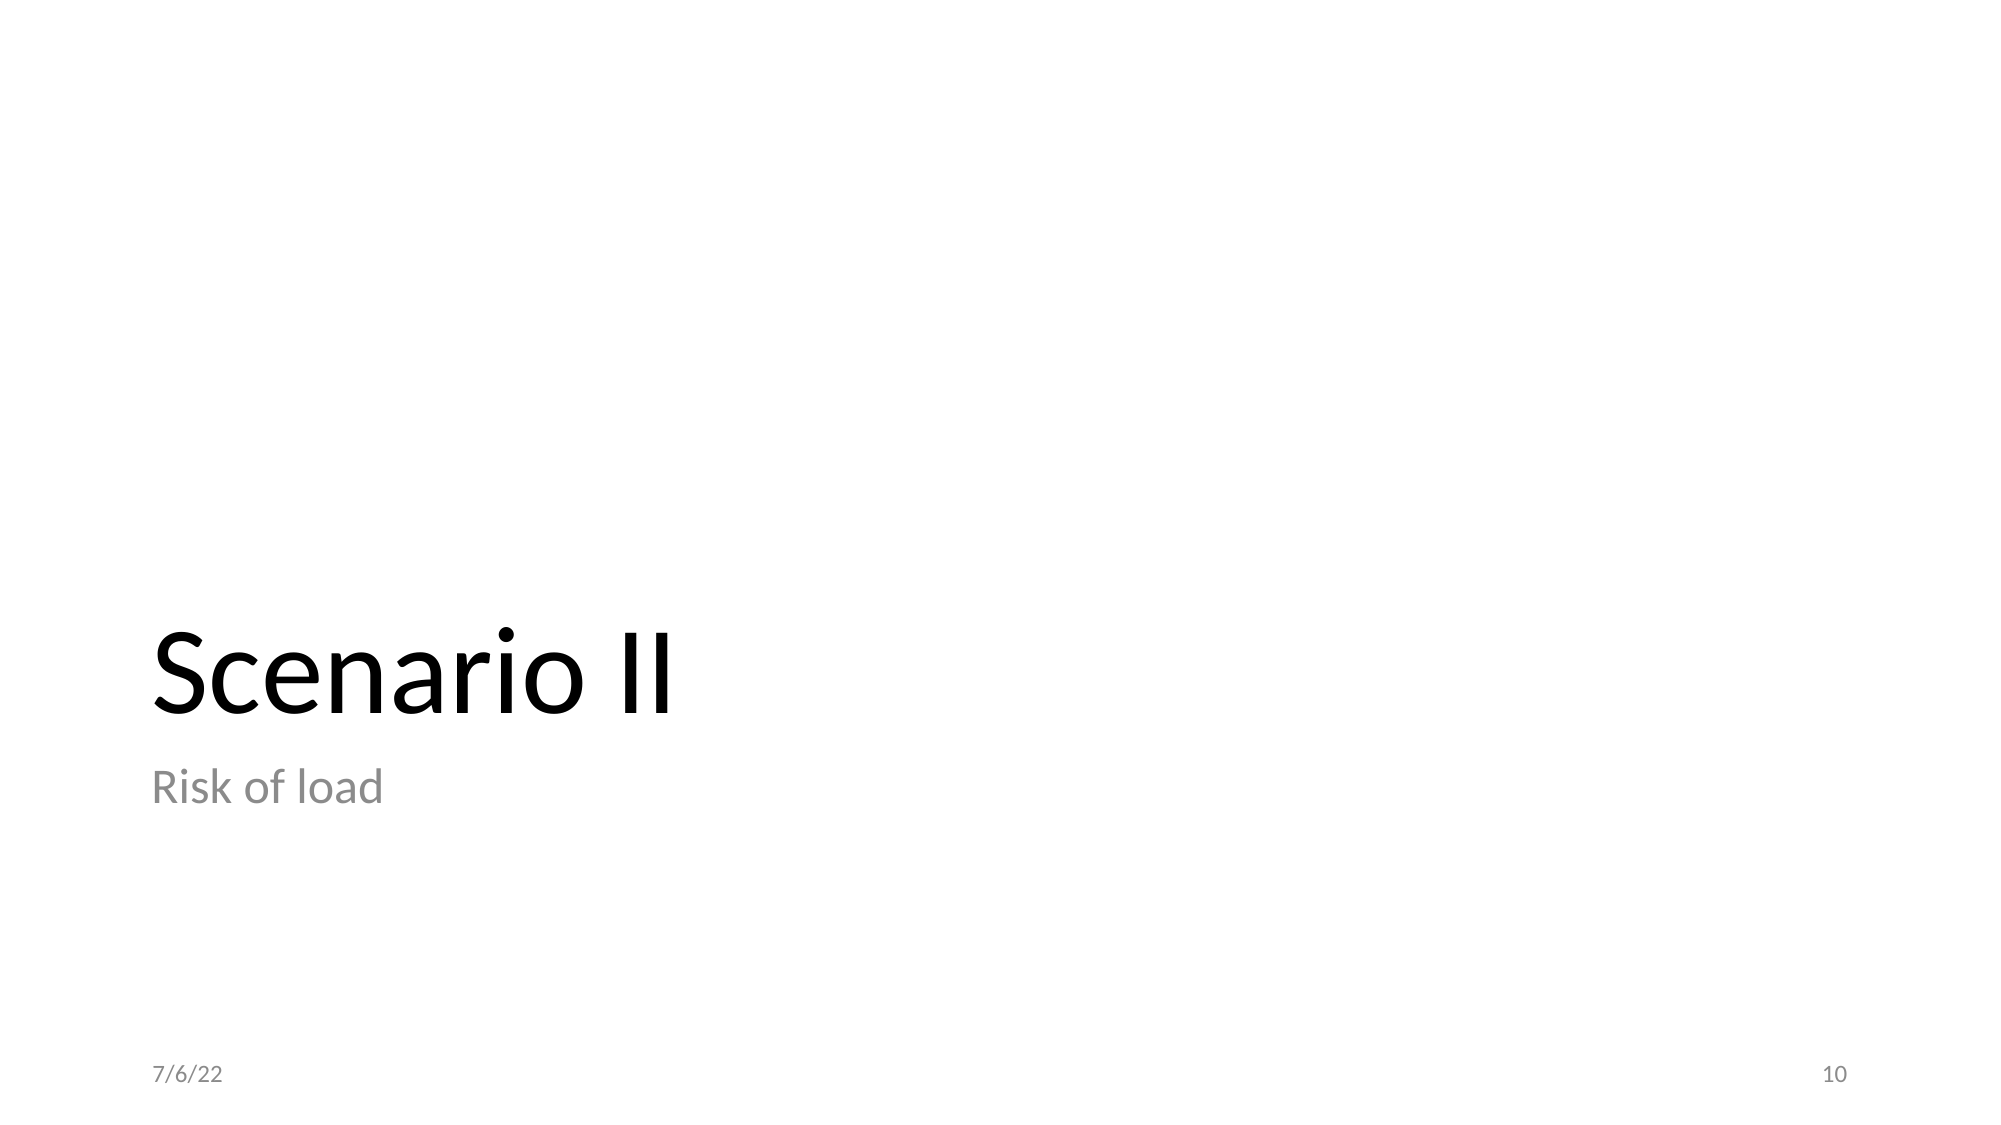

# Scenario II
Risk of load
7/6/22
10